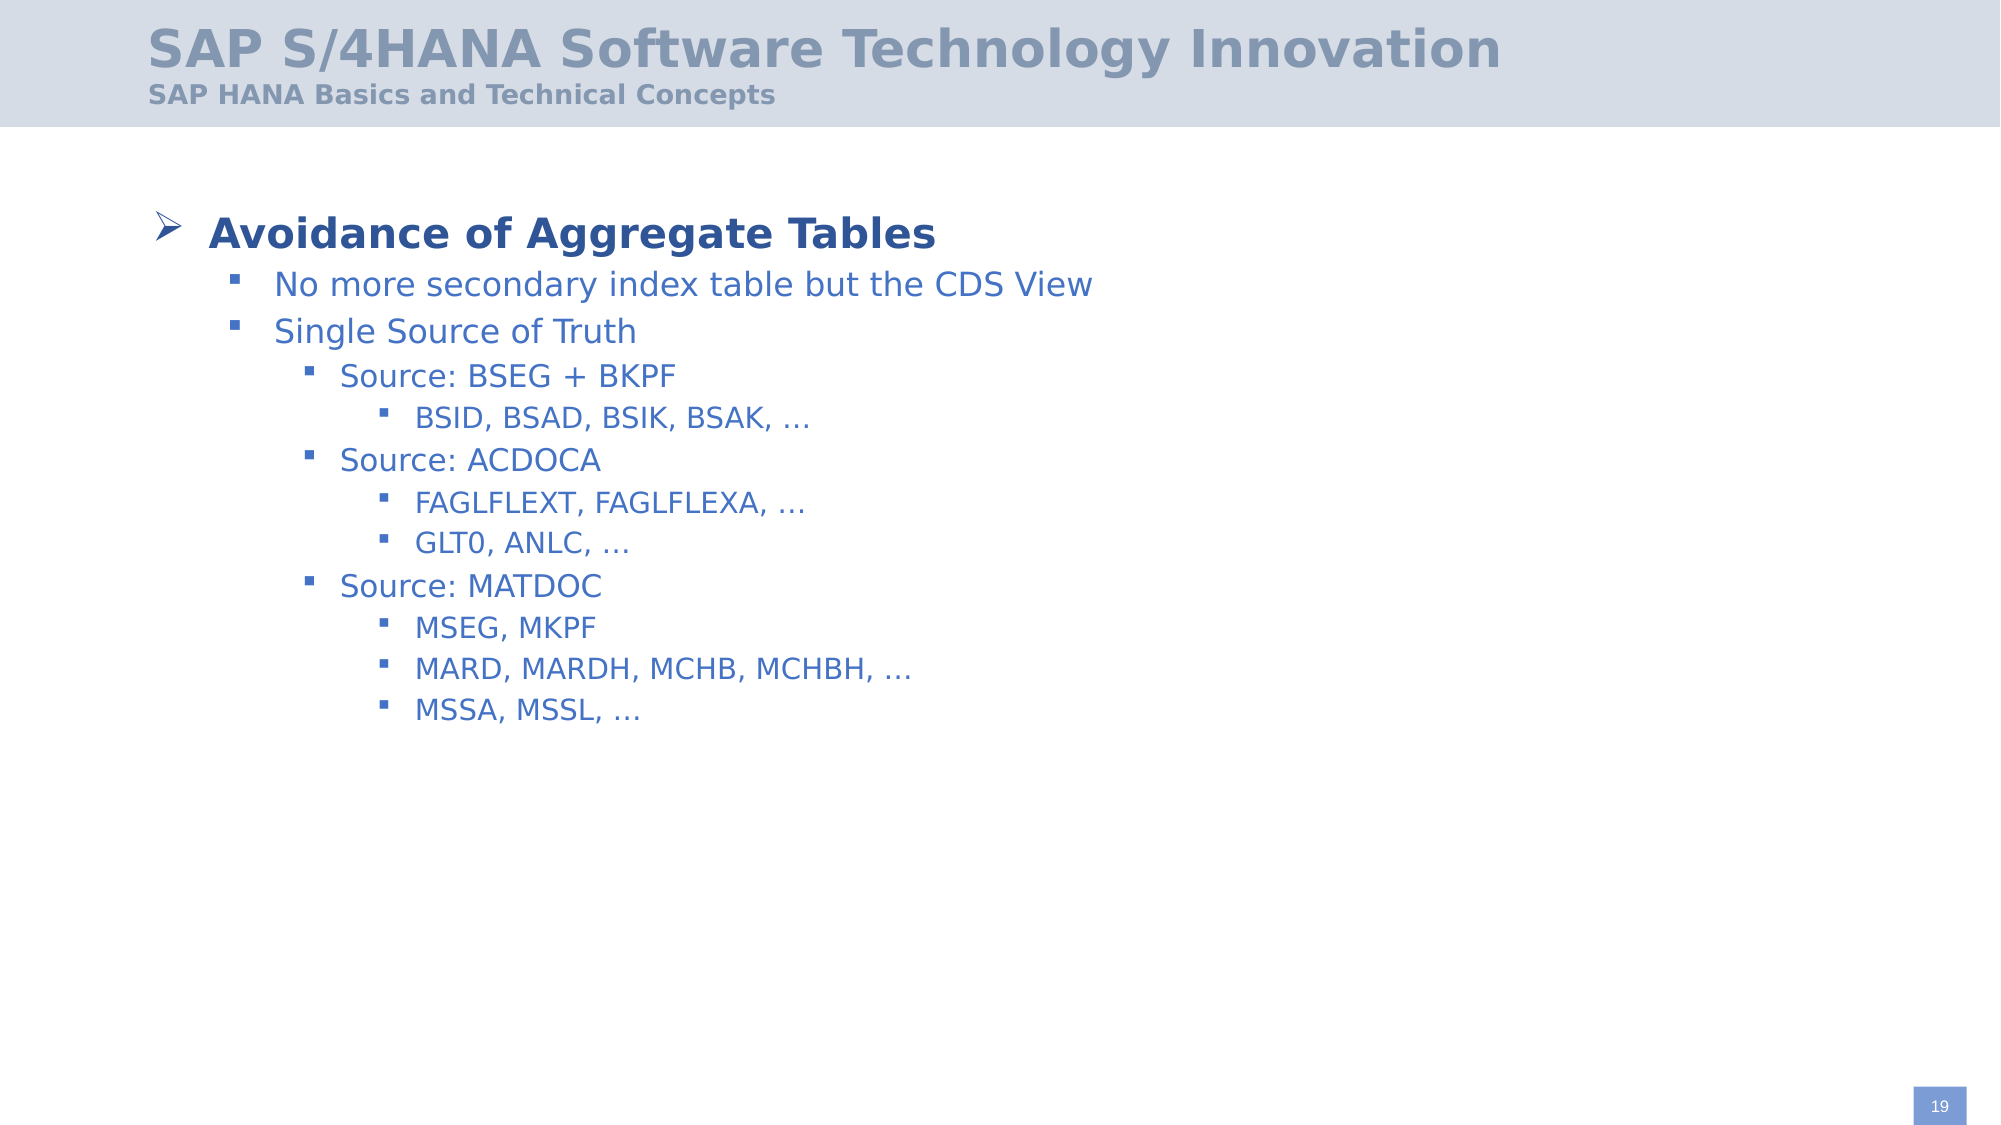

# SAP S/4HANA Software Technology Innovation SAP HANA Basics and Technical Concepts

Avoidance of Aggregate Tables
No more secondary index table but the CDS View
Single Source of Truth
Source: BSEG + BKPF
BSID, BSAD, BSIK, BSAK, …
Source: ACDOCA
FAGLFLEXT, FAGLFLEXA, …
GLT0, ANLC, …
Source: MATDOC
MSEG, MKPF
MARD, MARDH, MCHB, MCHBH, …
MSSA, MSSL, …